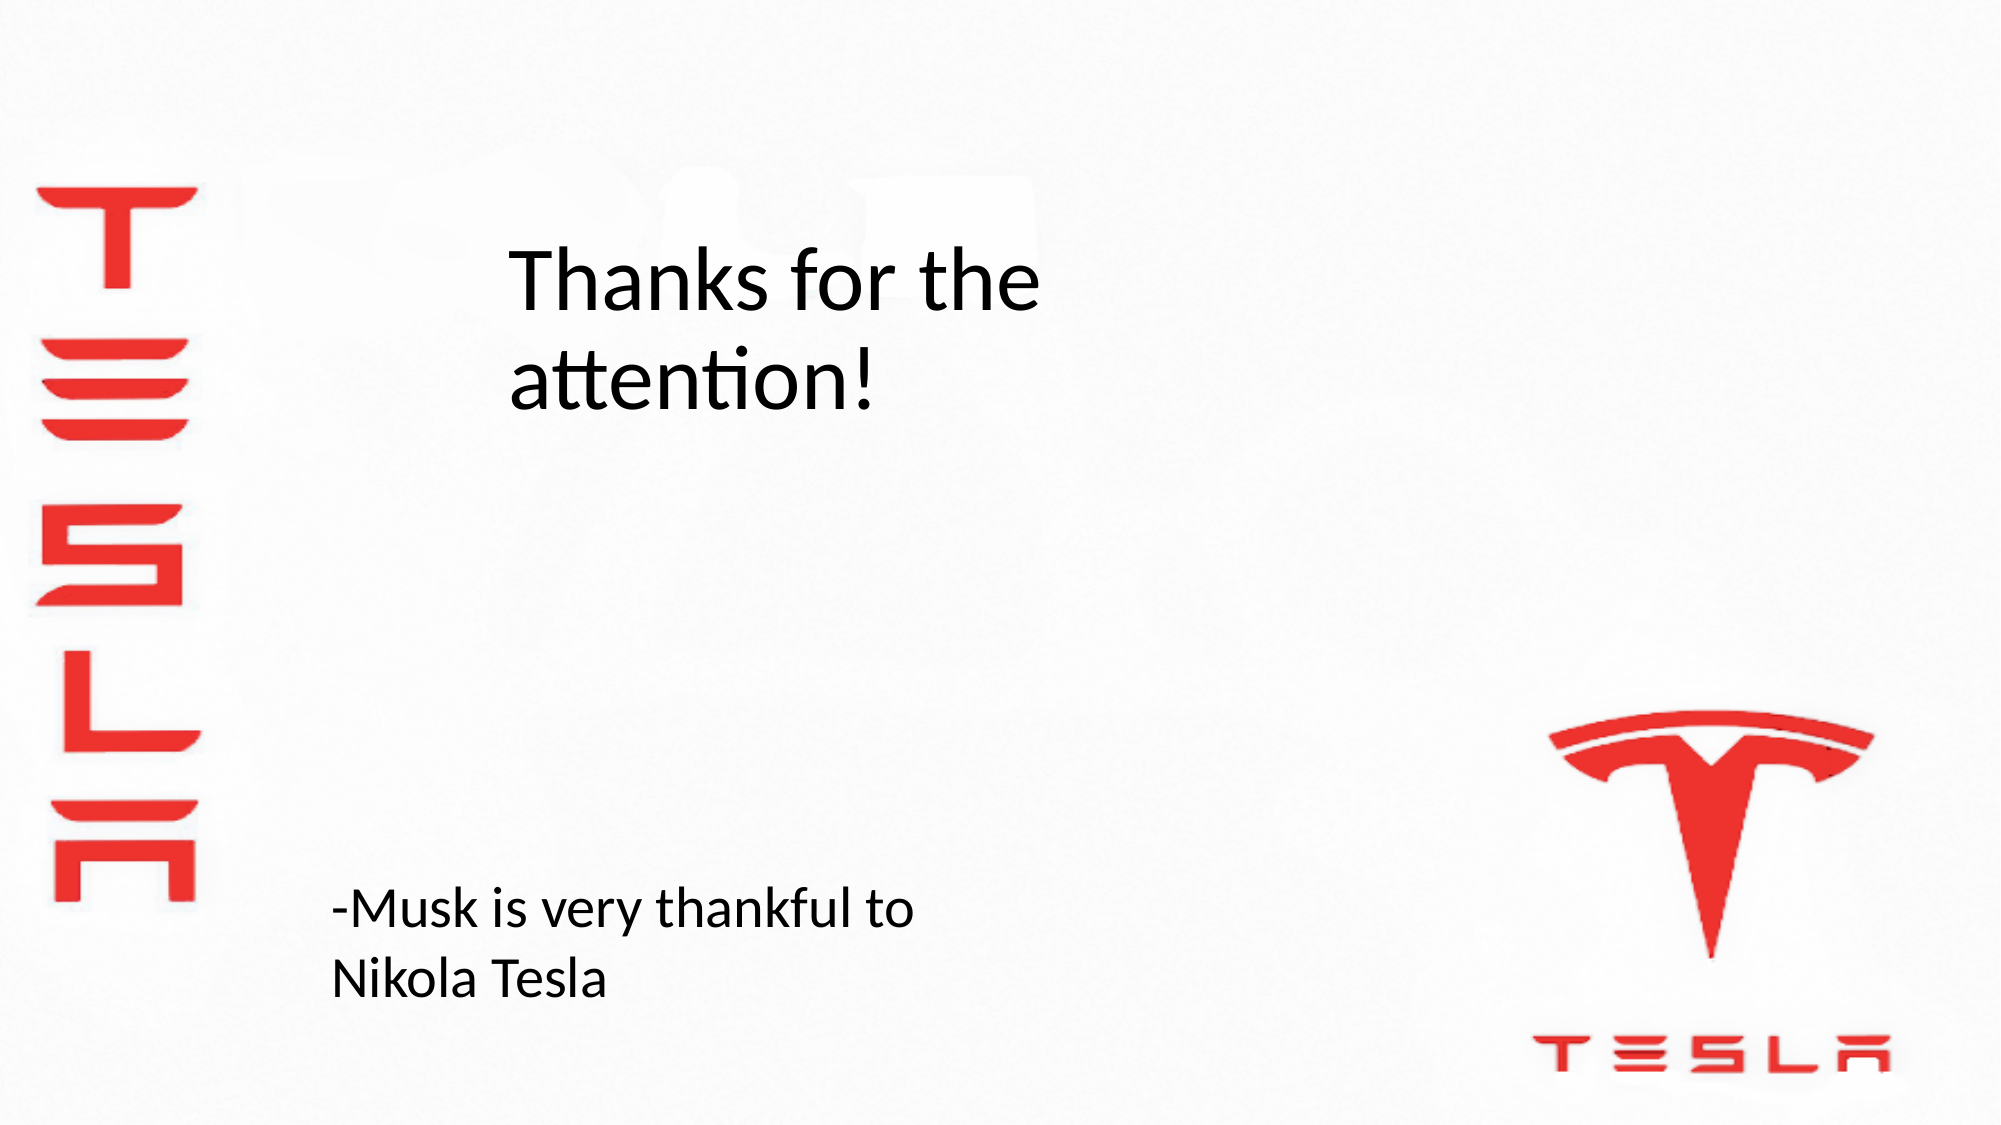

# Thanks for the attention!
-Musk is very thankful to Nikola Tesla